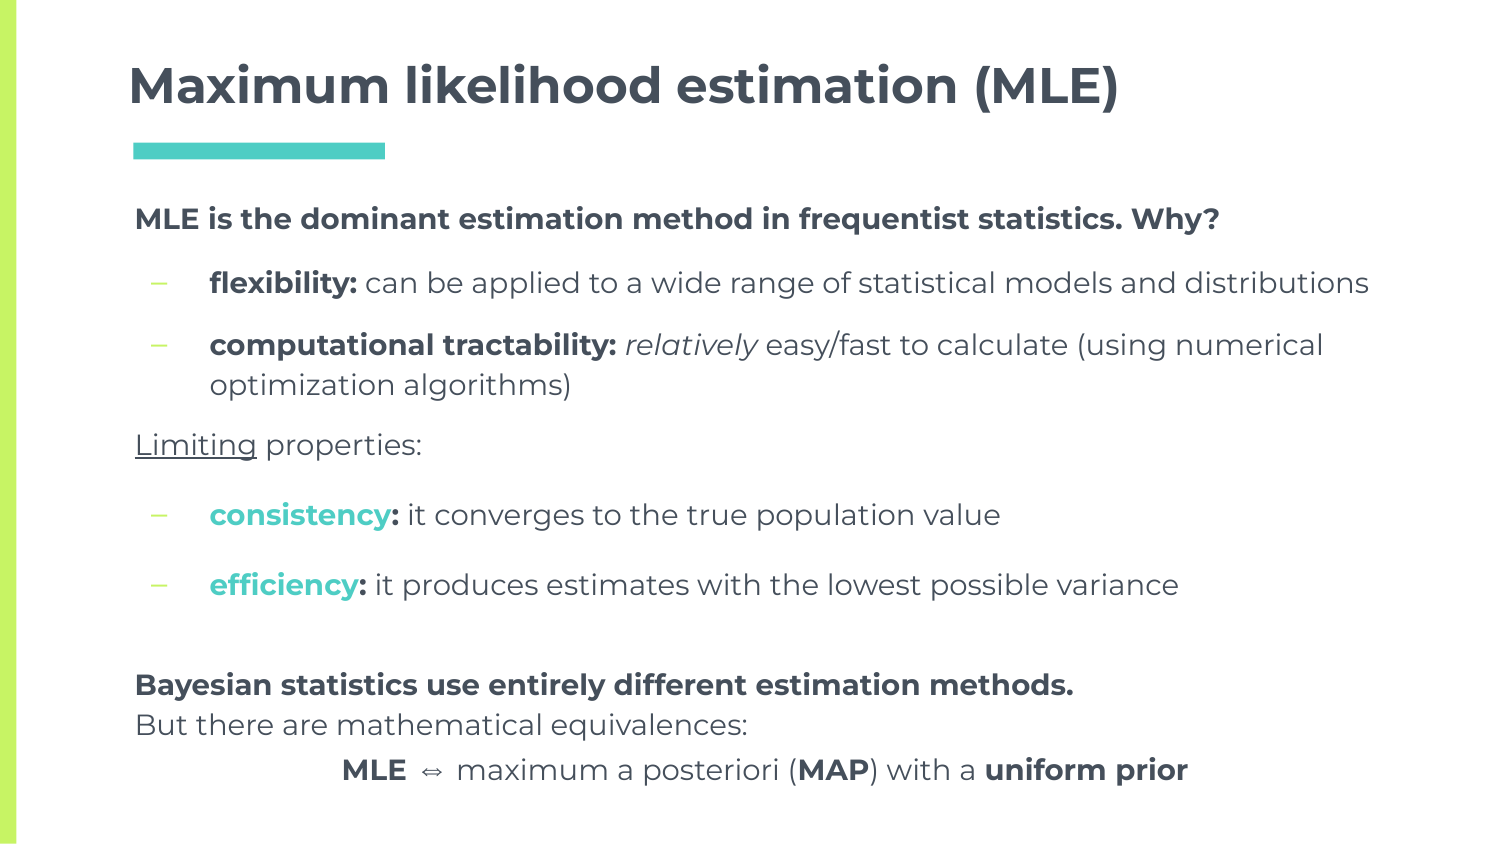

# Maximum likelihood estimation (MLE)
MLE is the dominant estimation method in frequentist statistics. Why?
flexibility: can be applied to a wide range of statistical models and distributions
computational tractability: relatively easy/fast to calculate (using numerical optimization algorithms)
Limiting properties:
consistency: it converges to the true population value
efficiency: it produces estimates with the lowest possible variance
Bayesian statistics use entirely different estimation methods.
But there are mathematical equivalences:
MLE ⇔ maximum a posteriori (MAP) with a uniform prior
21